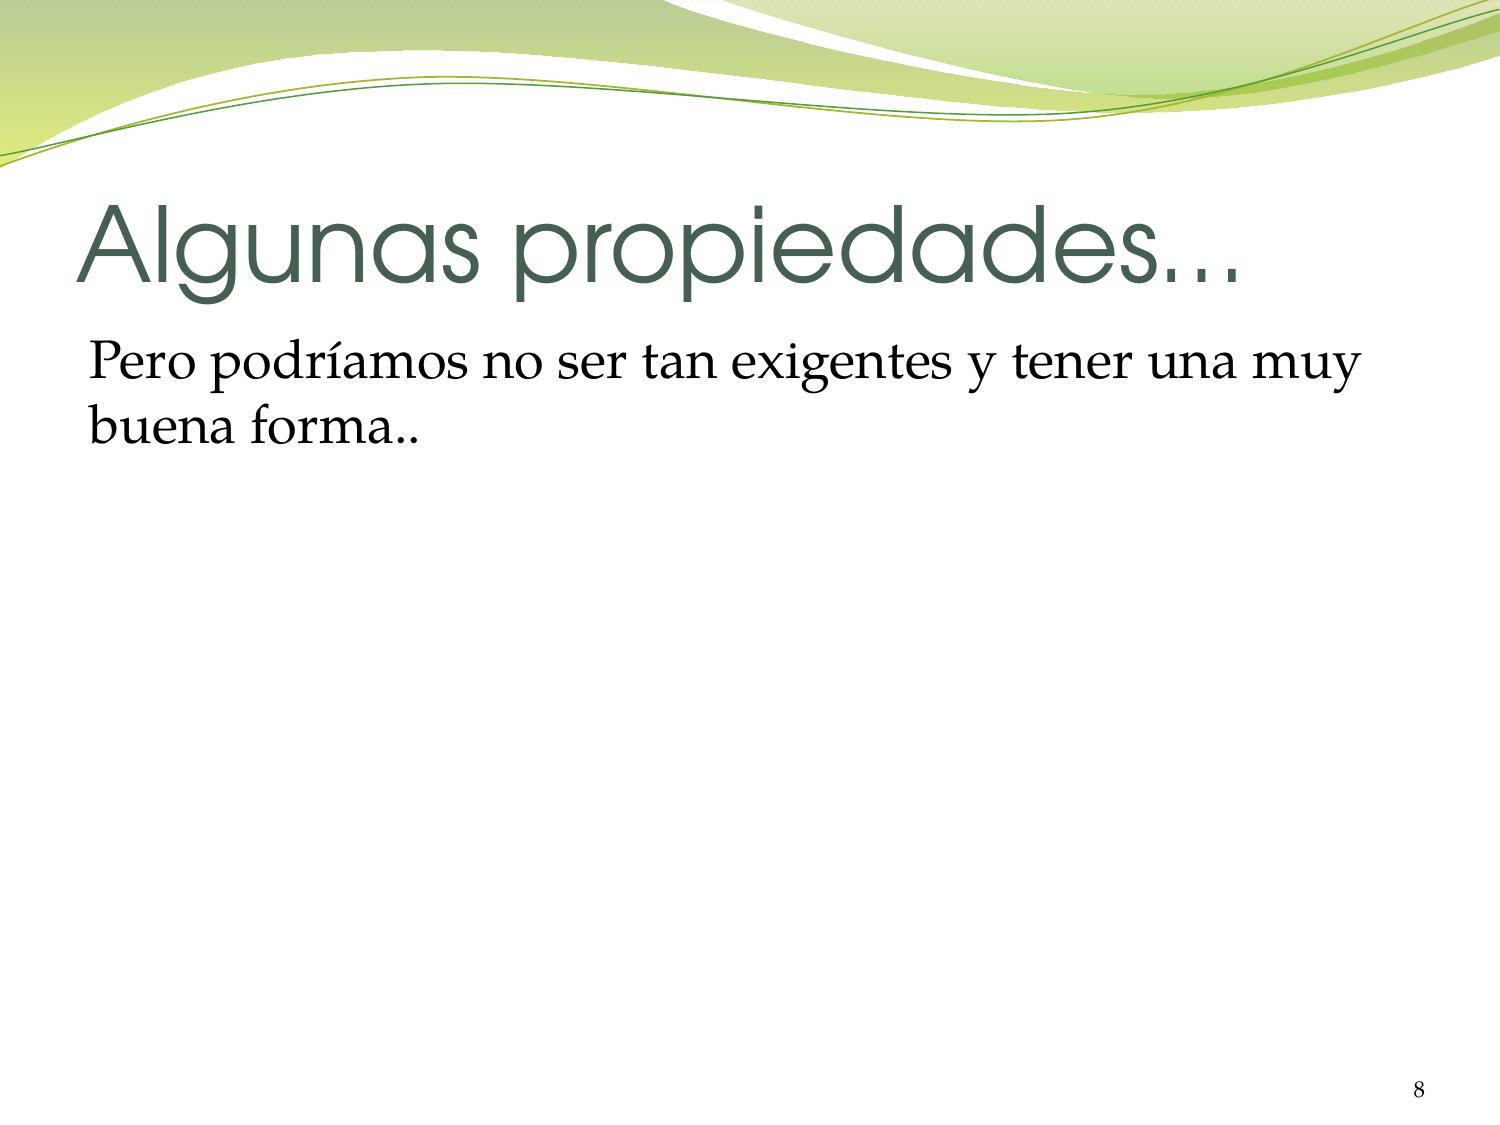

# Algunas propiedades…
Pero podríamos no ser tan exigentes y tener una muy buena forma..

8